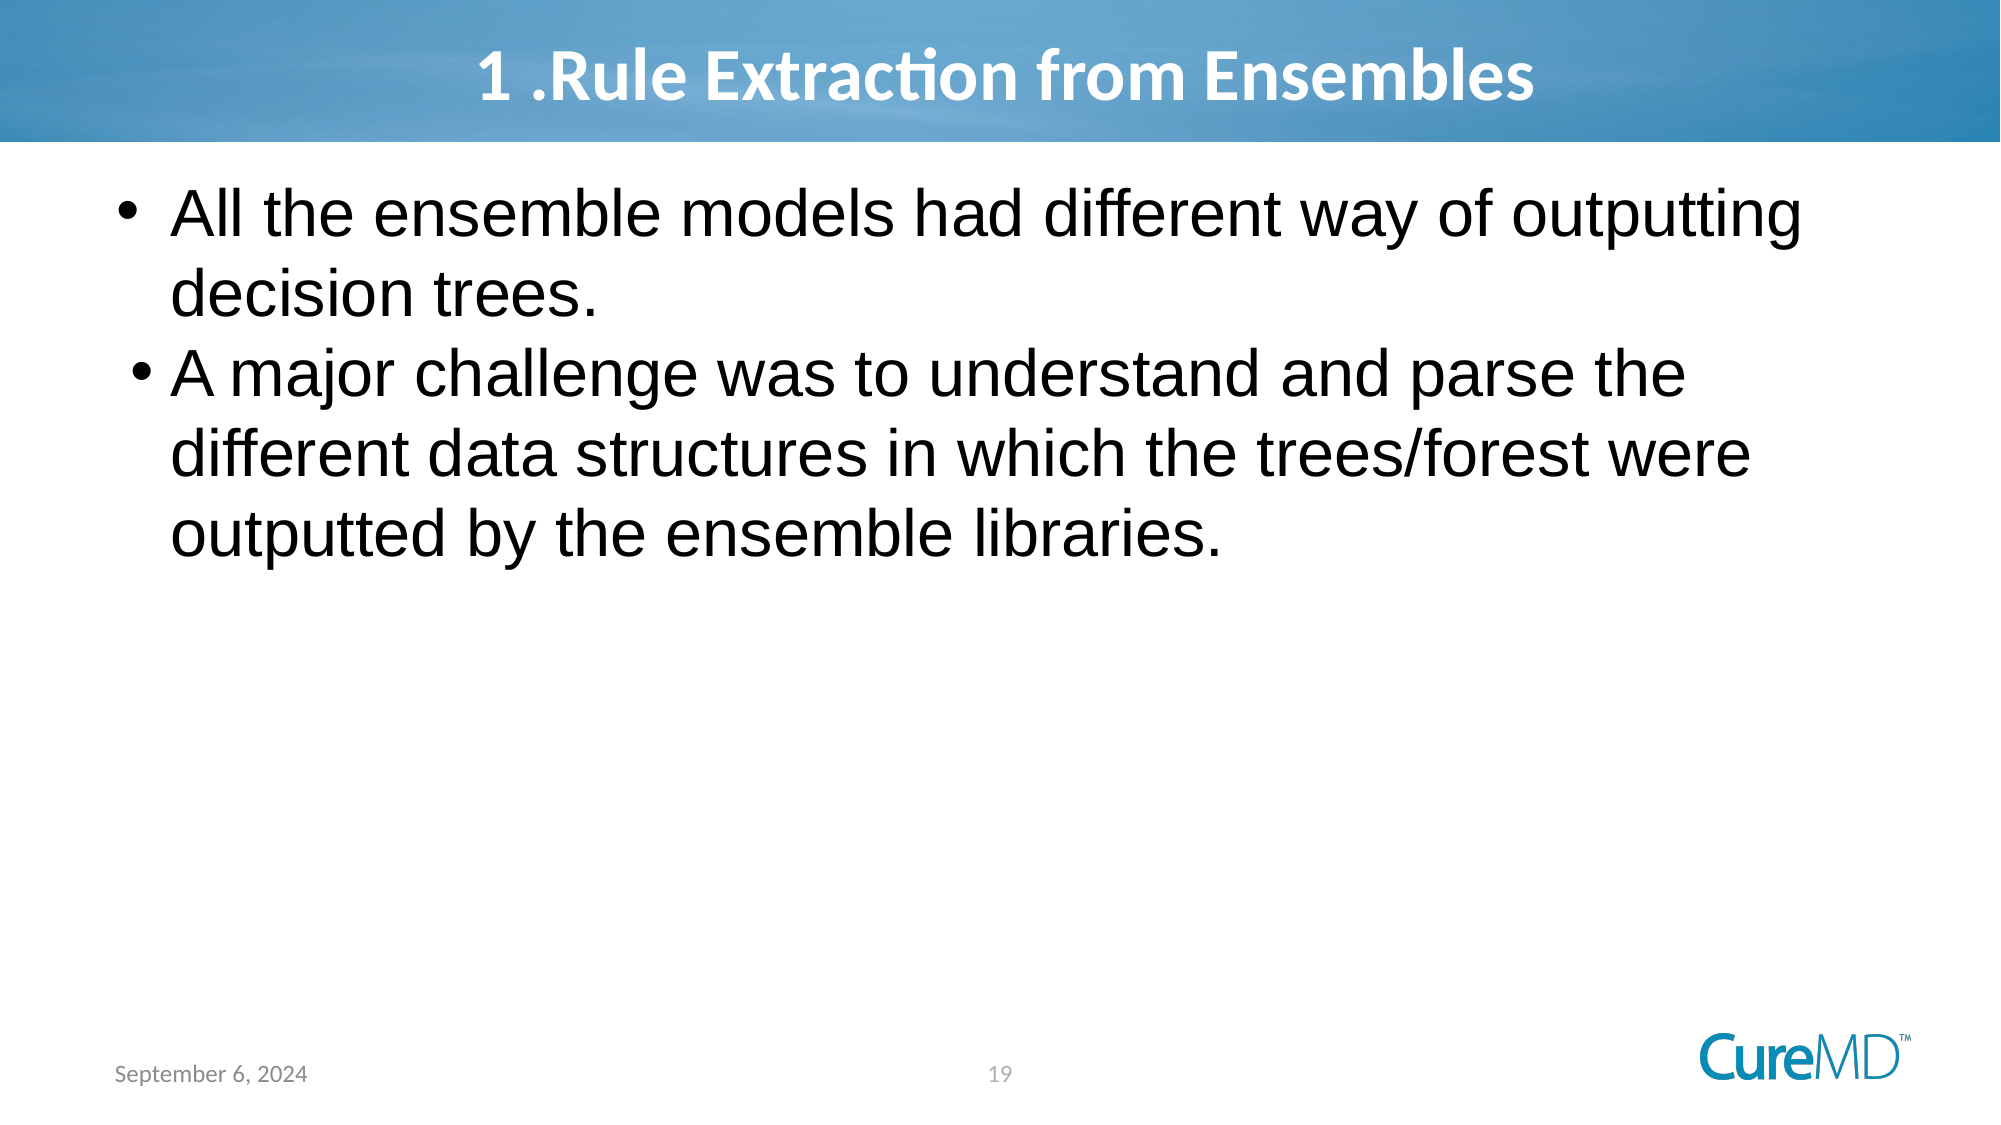

# 1 .Rule Extraction from Ensembles
All the ensemble models had different way of outputting decision trees.
A major challenge was to understand and parse the different data structures in which the trees/forest were outputted by the ensemble libraries.
September 6, 2024
19